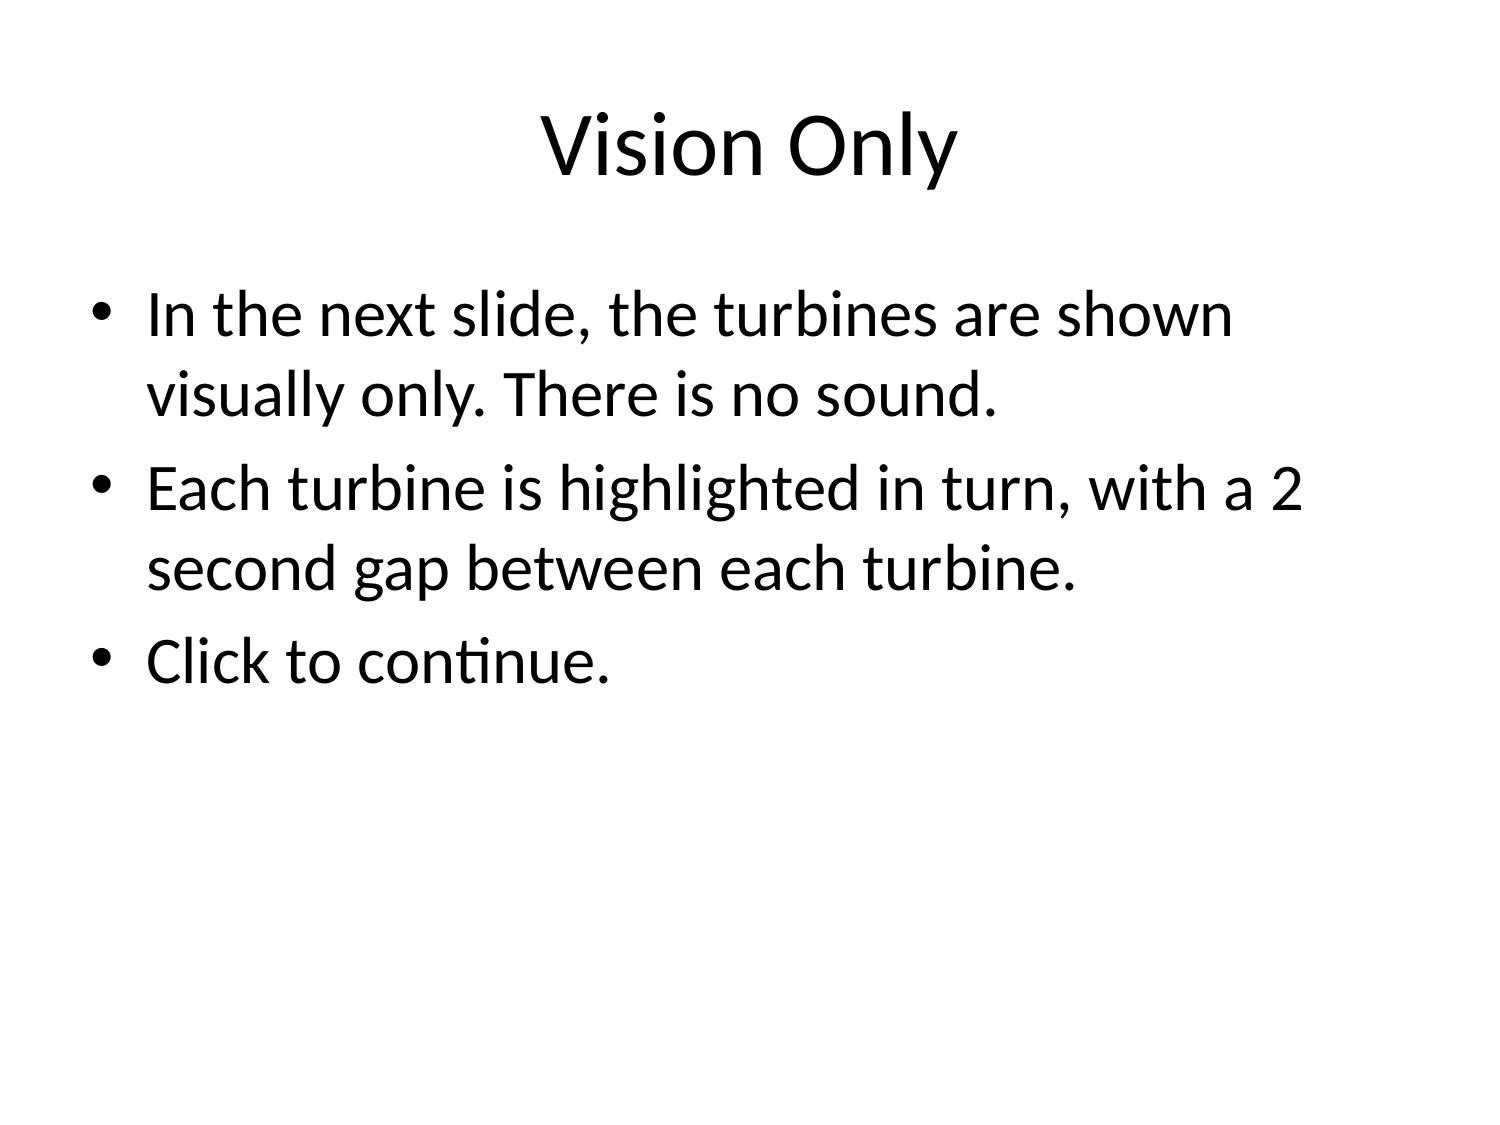

# Vision Only
In the next slide, the turbines are shown visually only. There is no sound.
Each turbine is highlighted in turn, with a 2 second gap between each turbine.
Click to continue.